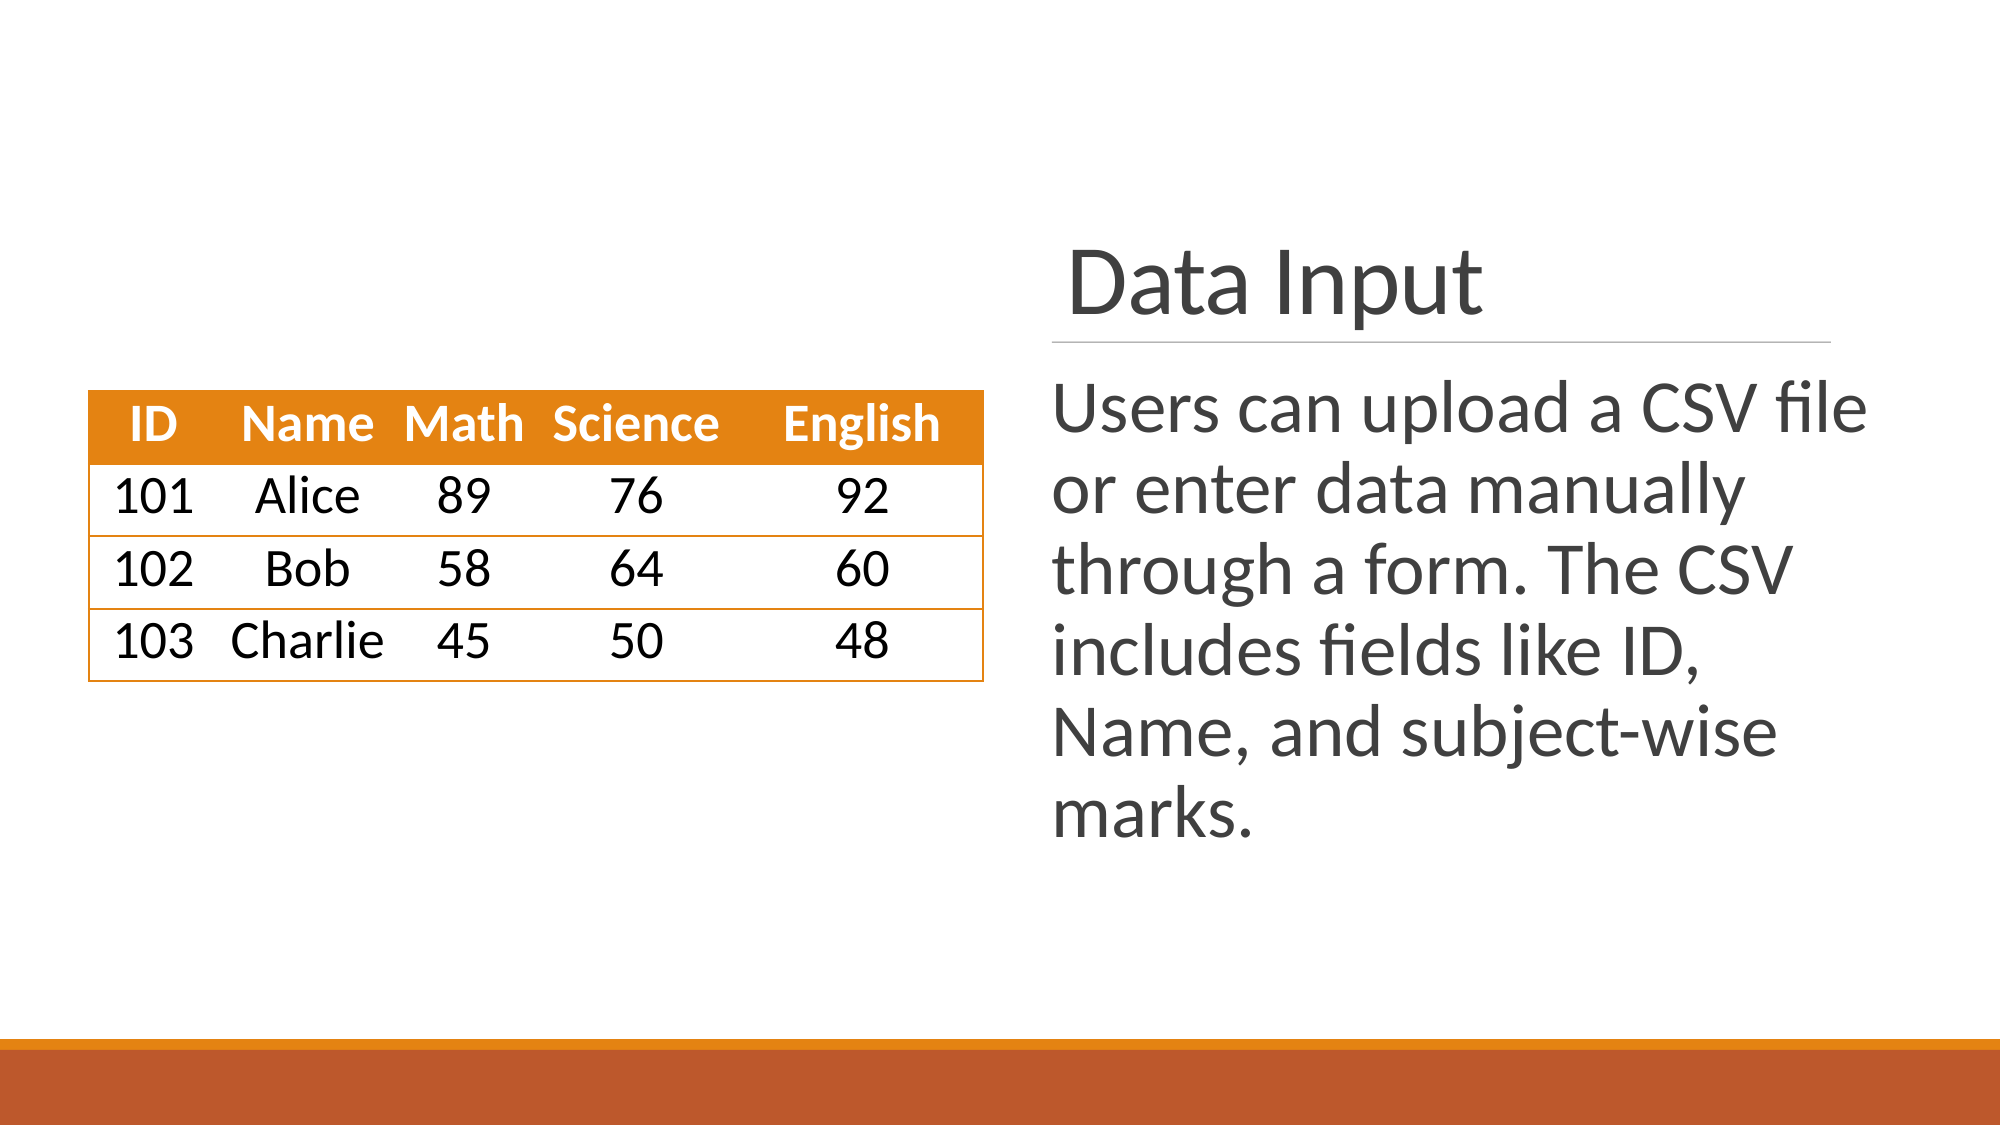

# Data Input
Users can upload a CSV file or enter data manually through a form. The CSV includes fields like ID, Name, and subject-wise marks.

| ID | Name | Math | Science | English |
| --- | --- | --- | --- | --- |
| 101 | Alice | 89 | 76 | 92 |
| 102 | Bob | 58 | 64 | 60 |
| 103 | Charlie | 45 | 50 | 48 |